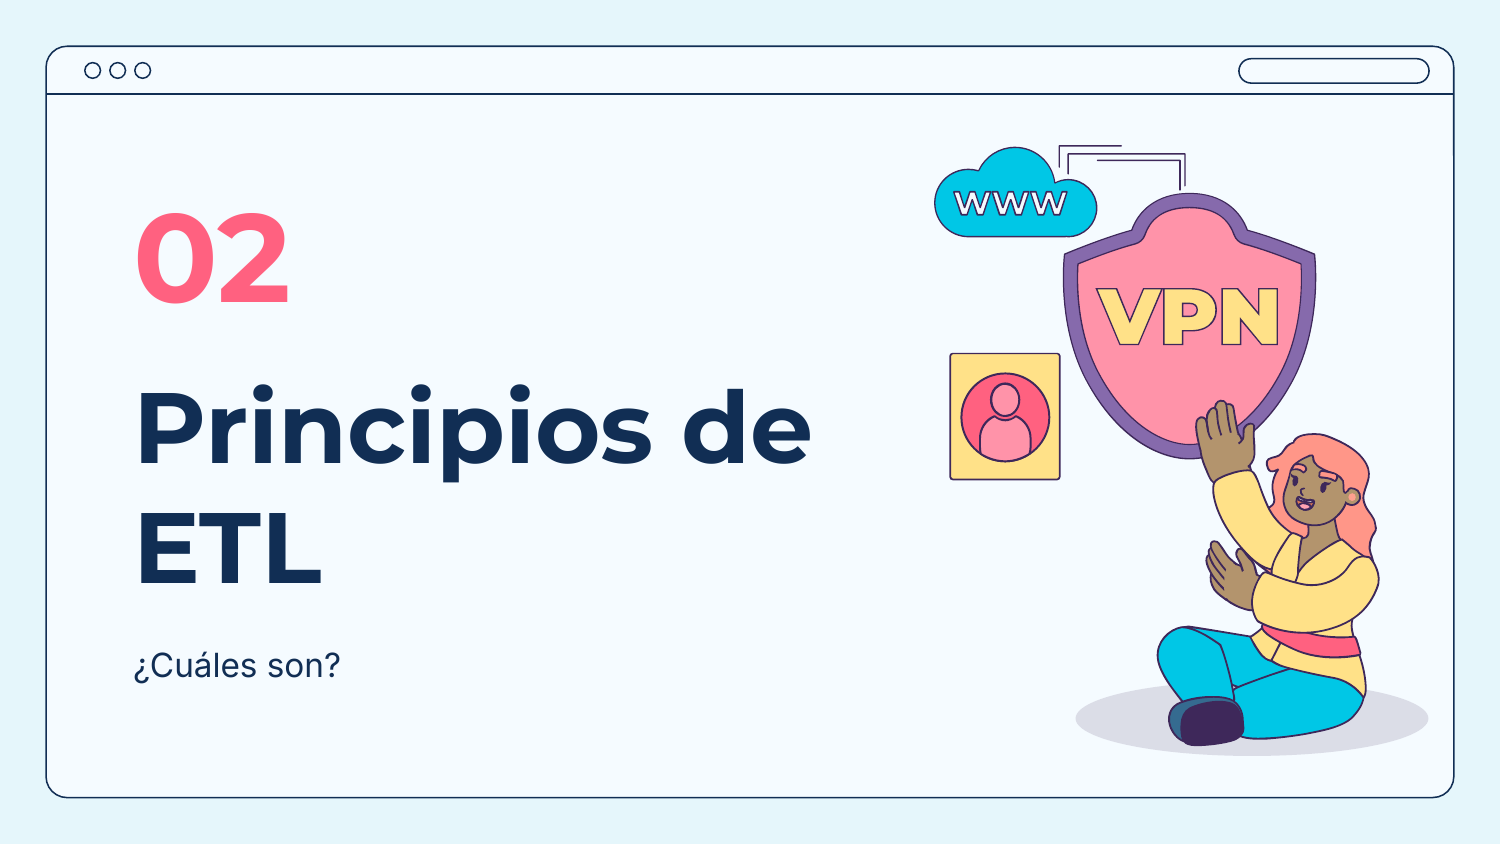

02
# Principios de ETL

¿Cuáles son?